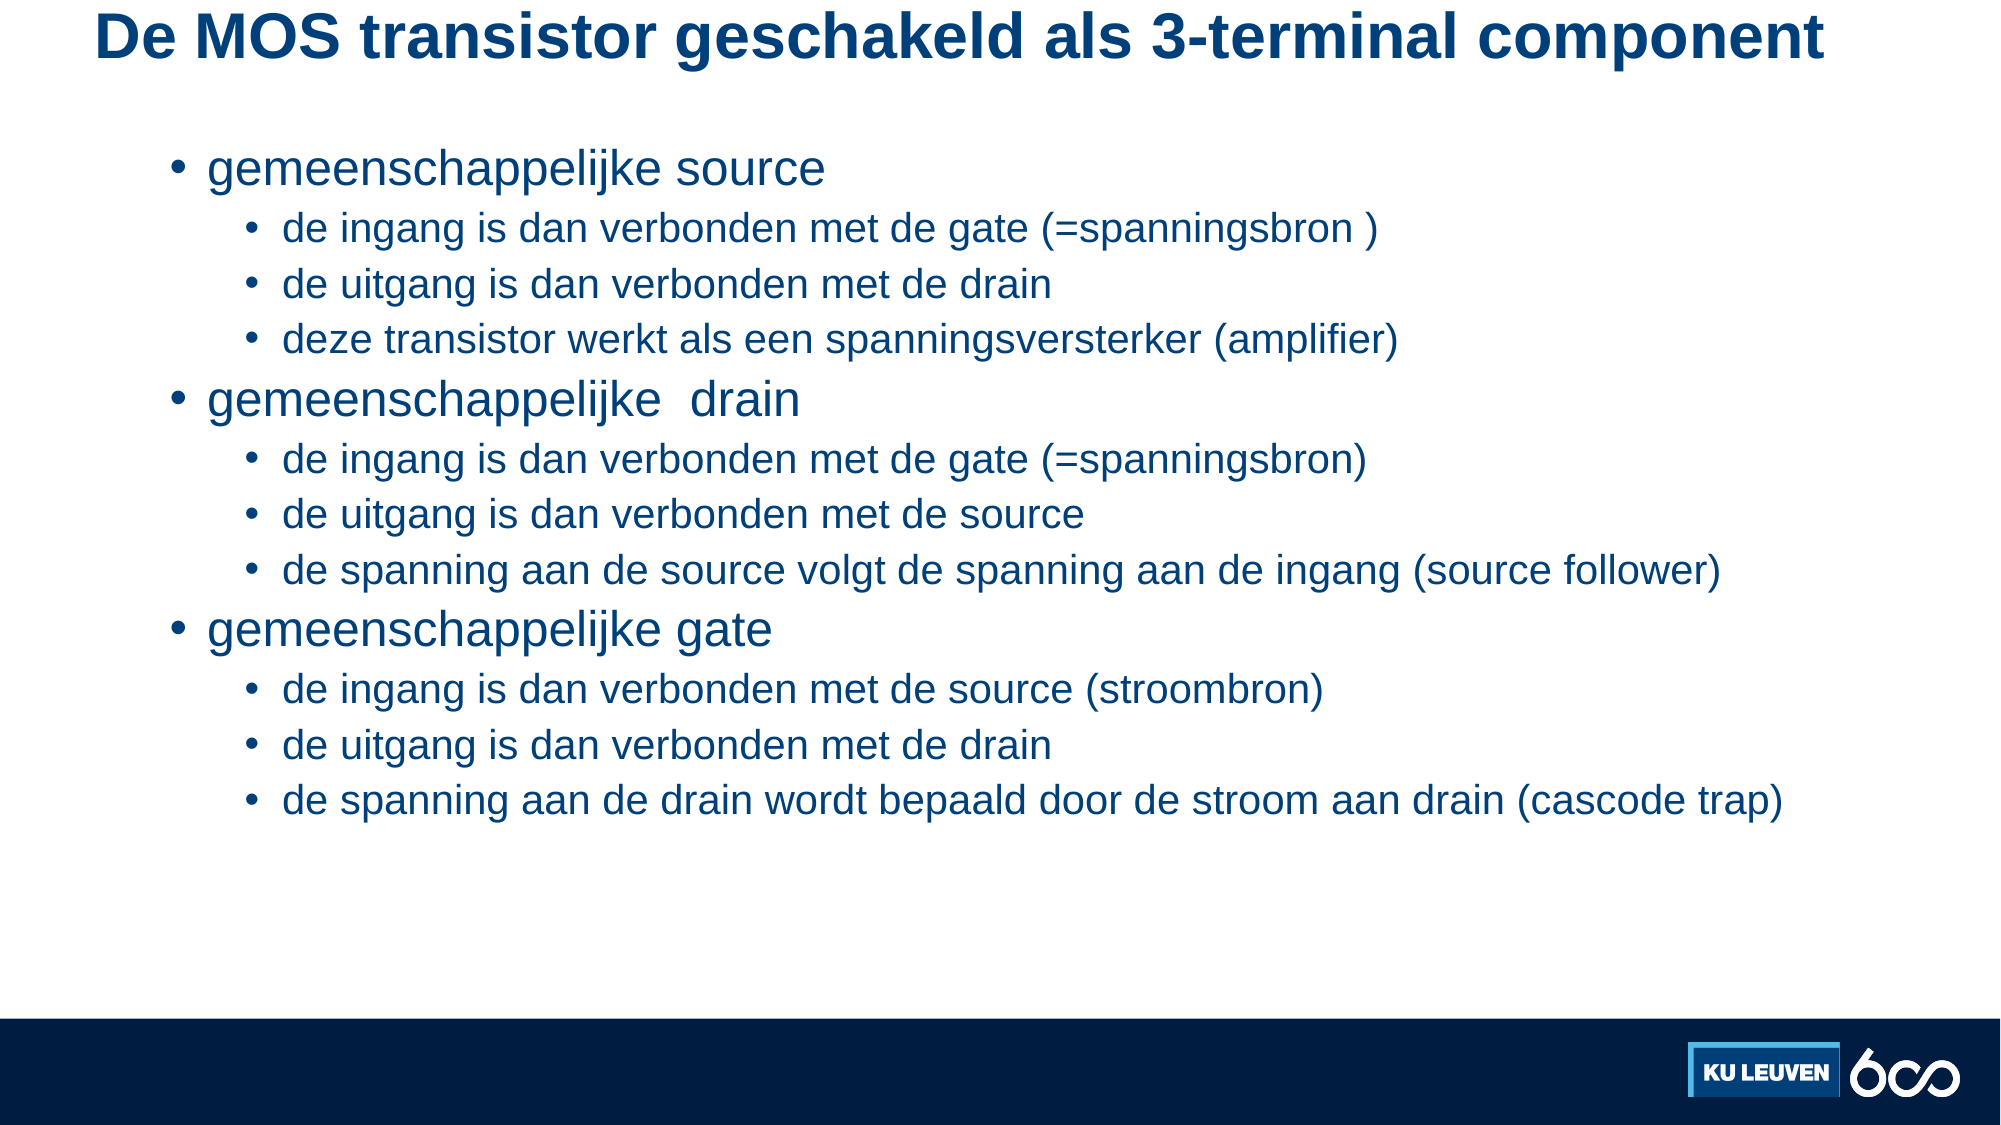

# De MOS transistor geschakeld als 3-terminal component
gemeenschappelijke source
de ingang is dan verbonden met de gate (=spanningsbron )
de uitgang is dan verbonden met de drain
deze transistor werkt als een spanningsversterker (amplifier)
gemeenschappelijke  drain
de ingang is dan verbonden met de gate (=spanningsbron)
de uitgang is dan verbonden met de source
de spanning aan de source volgt de spanning aan de ingang (source follower)
gemeenschappelijke gate
de ingang is dan verbonden met de source (stroombron)
de uitgang is dan verbonden met de drain
de spanning aan de drain wordt bepaald door de stroom aan drain (cascode trap)